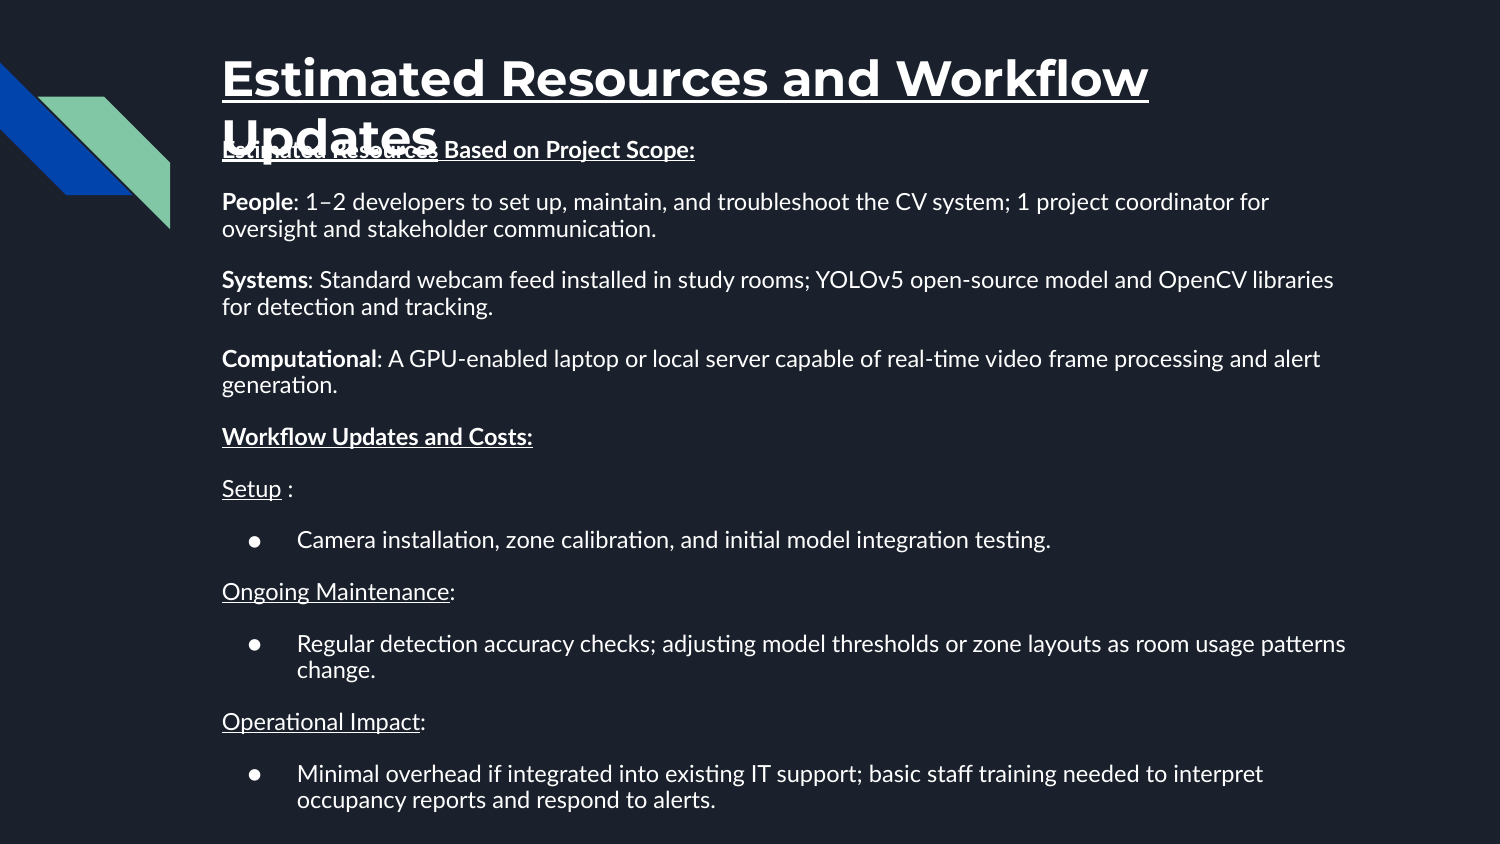

# Estimated Resources and Workflow Updates
Estimated Resources Based on Project Scope:
People: 1–2 developers to set up, maintain, and troubleshoot the CV system; 1 project coordinator for oversight and stakeholder communication.
Systems: Standard webcam feed installed in study rooms; YOLOv5 open-source model and OpenCV libraries for detection and tracking.
Computational: A GPU-enabled laptop or local server capable of real-time video frame processing and alert generation.
Workflow Updates and Costs:
Setup :
Camera installation, zone calibration, and initial model integration testing.
Ongoing Maintenance:
Regular detection accuracy checks; adjusting model thresholds or zone layouts as room usage patterns change.
Operational Impact:
Minimal overhead if integrated into existing IT support; basic staff training needed to interpret occupancy reports and respond to alerts.